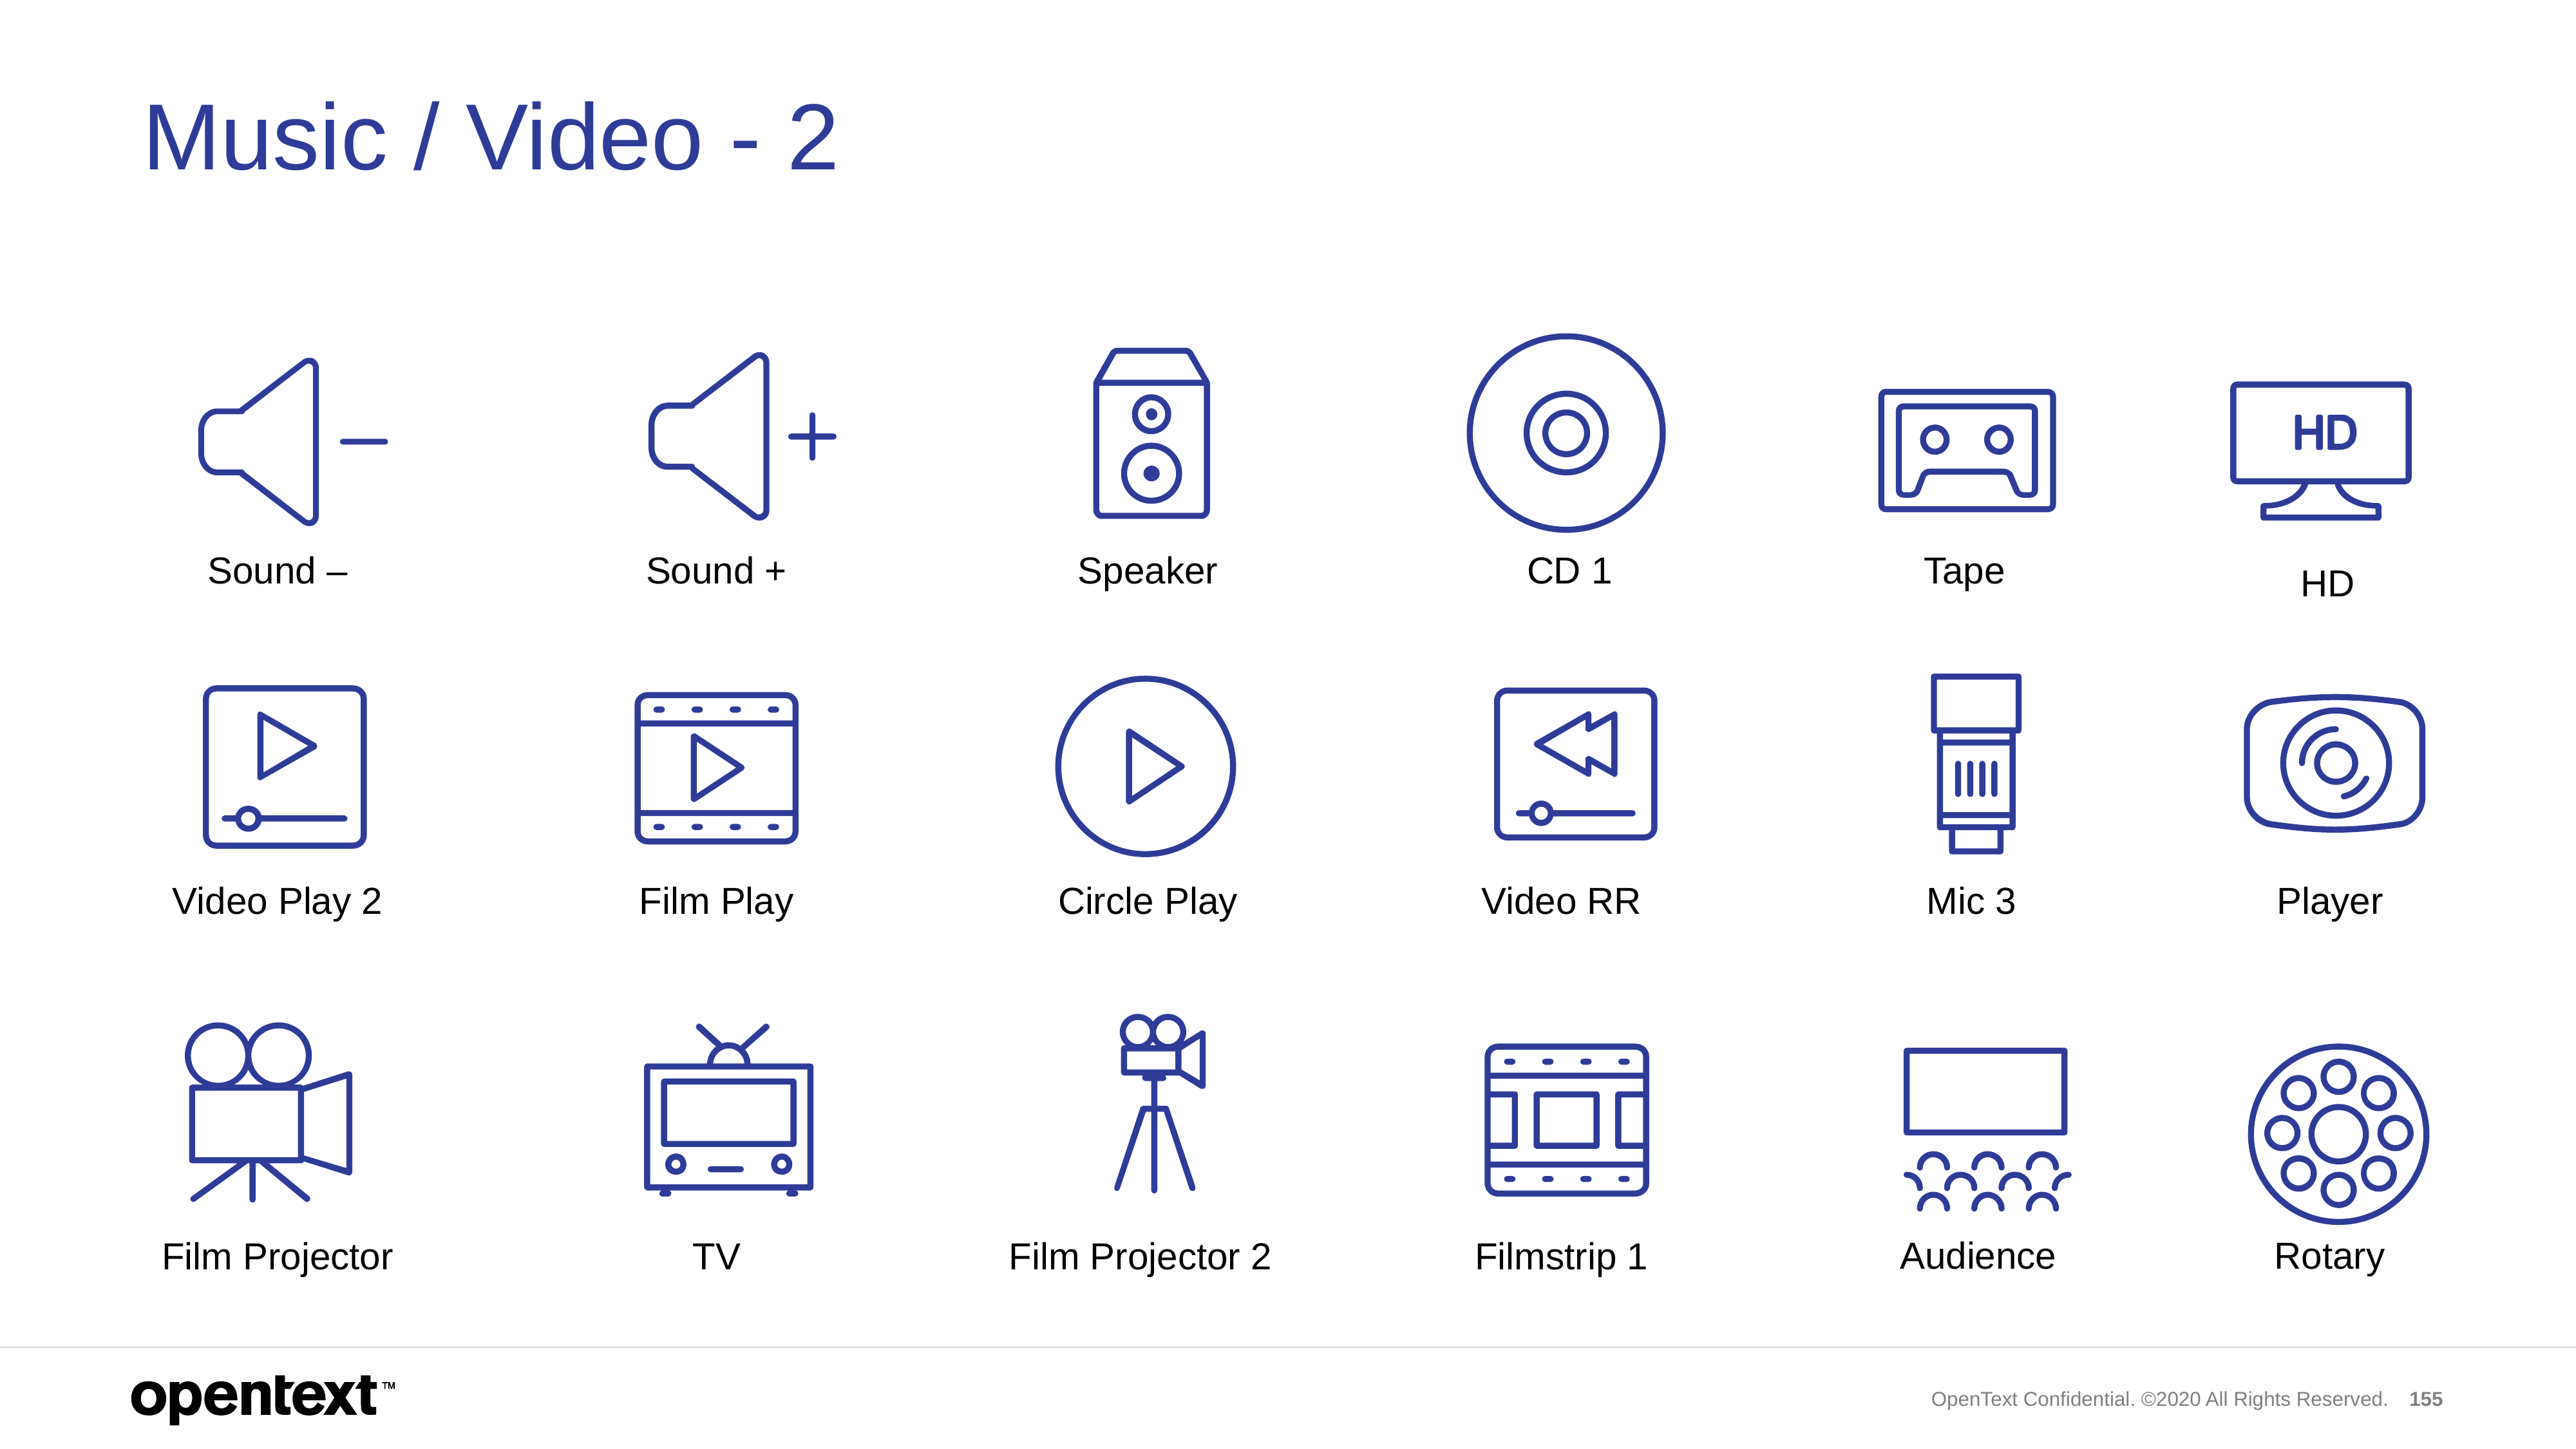

# Music / Video - 2

Sound –
Sound +
Speaker
CD 1
Tape
HD

Video Play 2
Film Play
Circle Play
Video RR
Mic 3
Player

Audience
Rotary
Film Projector
TV
Film Projector 2
Filmstrip 1